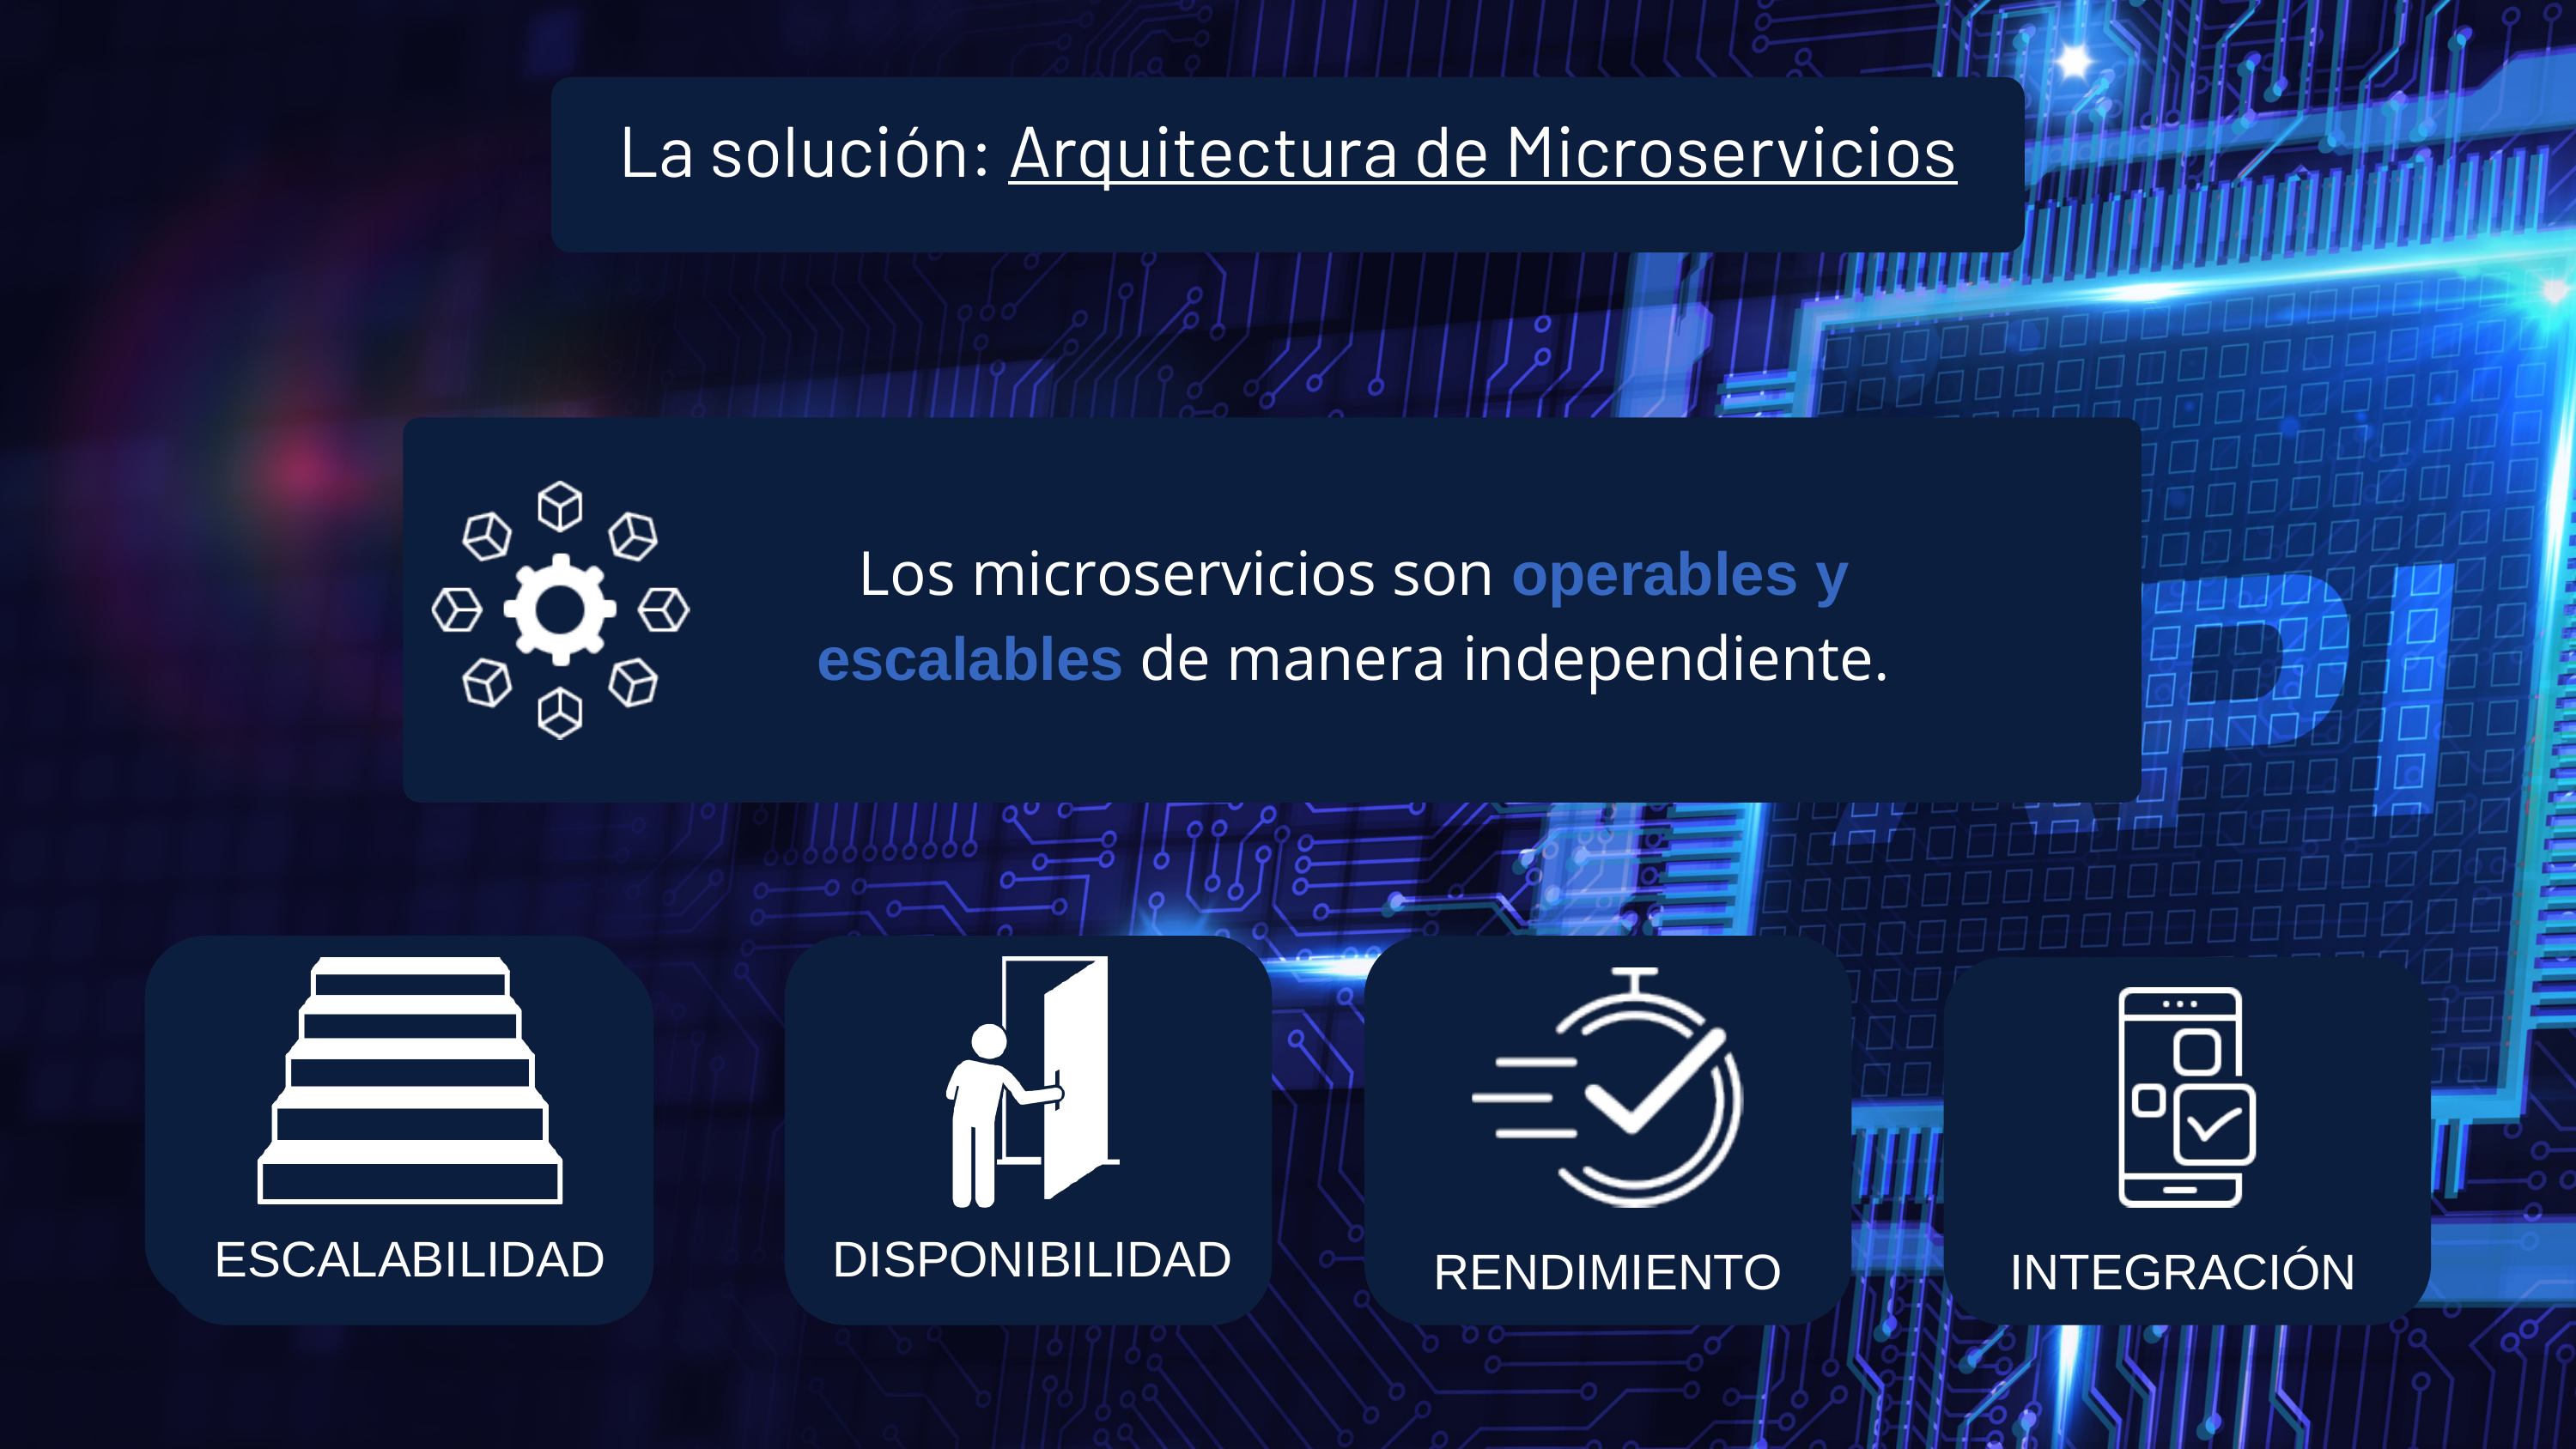

La solución: Arquitectura de Microservicios

Los microservicios son operables y escalables de manera independiente.

ESCALABILIDAD
DISPONIBILIDAD
RENDIMIENTO
INTEGRACIÓN